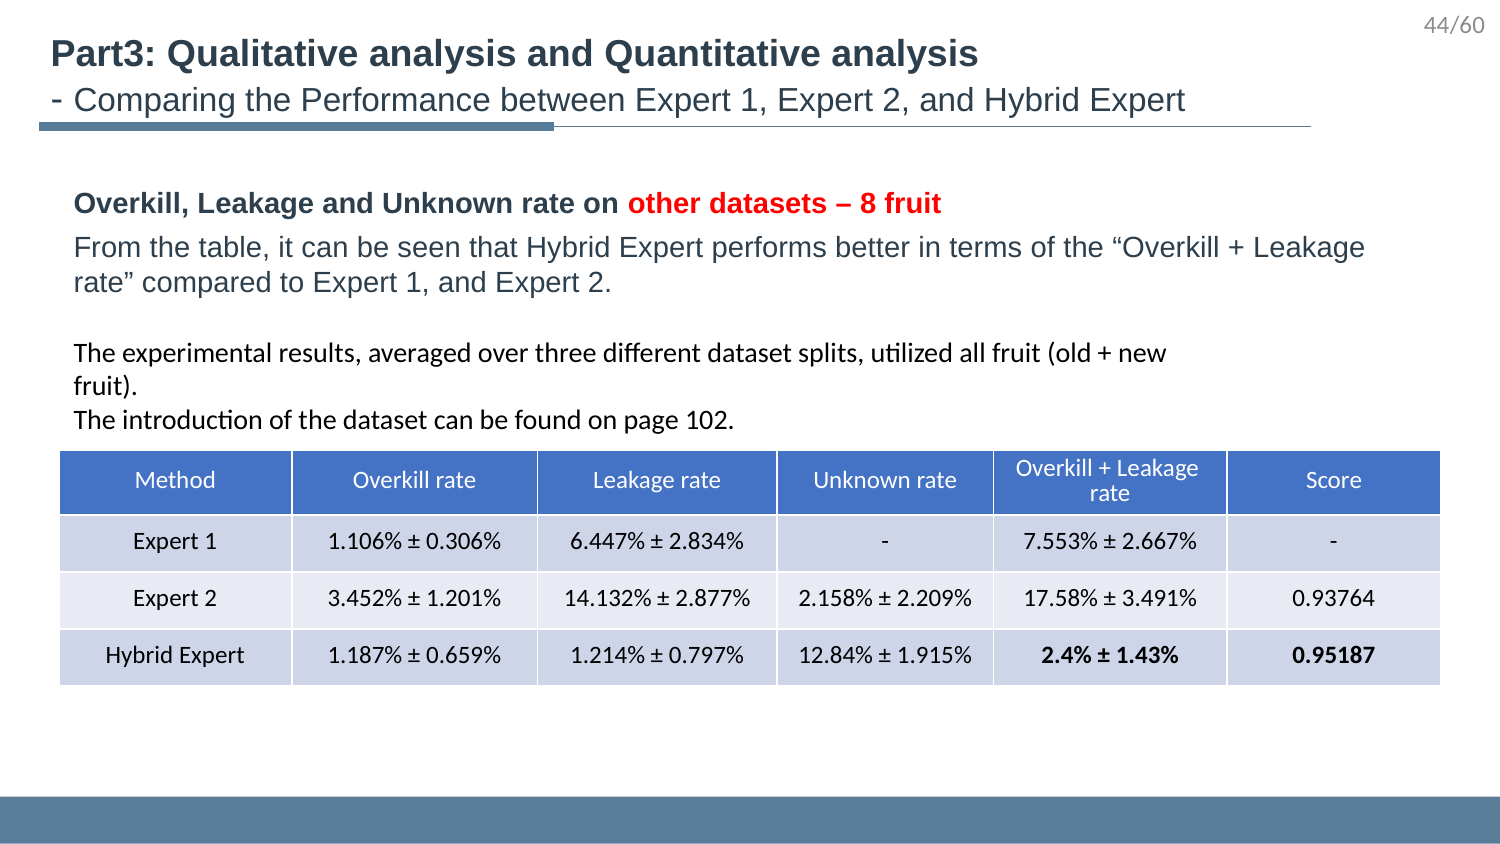

44
/60
Part3: Qualitative analysis and Quantitative analysis
- Comparing the Performance between Expert 1, Expert 2, and Hybrid Expert
Overkill, Leakage and Unknown rate on other datasets – 8 fruit
From the table, it can be seen that Hybrid Expert performs better in terms of the “Overkill + Leakage rate” compared to Expert 1, and Expert 2.
The experimental results, averaged over three different dataset splits, utilized all fruit (old + new fruit).
The introduction of the dataset can be found on page 102.
| Method | Overkill rate | Leakage rate | Unknown rate | Overkill + Leakage rate | Score |
| --- | --- | --- | --- | --- | --- |
| Expert 1 | 1.106% ± 0.306% | 6.447% ± 2.834% | - | 7.553% ± 2.667% | - |
| Expert 2 | 3.452% ± 1.201% | 14.132% ± 2.877% | 2.158% ± 2.209% | 17.58% ± 3.491% | 0.93764 |
| Hybrid Expert | 1.187% ± 0.659% | 1.214% ± 0.797% | 12.84% ± 1.915% | 2.4% ± 1.43% | 0.95187 |